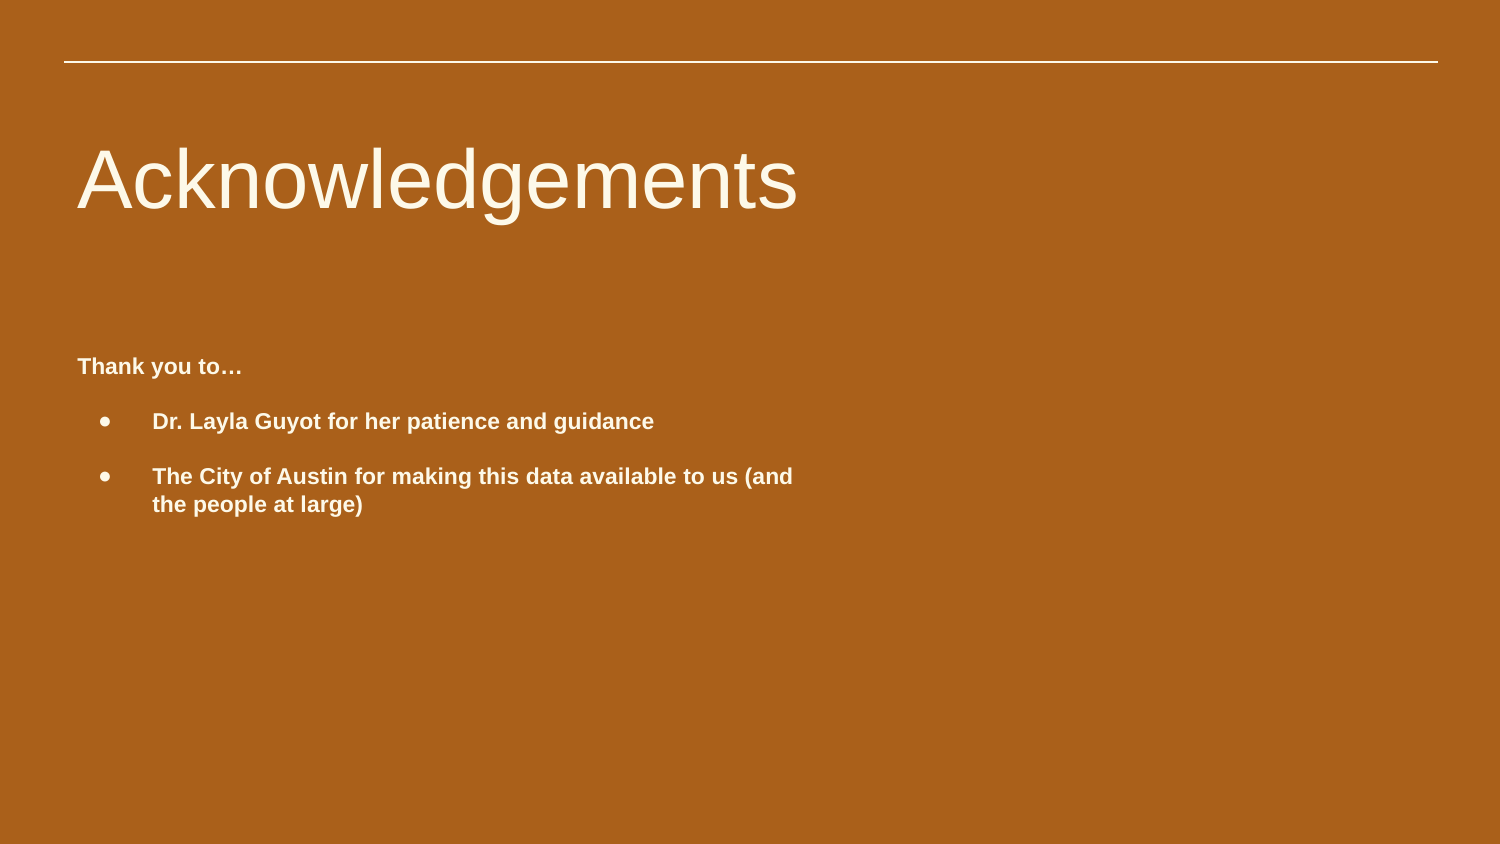

# Acknowledgements
Thank you to…

Dr. Layla Guyot for her patience and guidance

The City of Austin for making this data available to us (and the people at large)